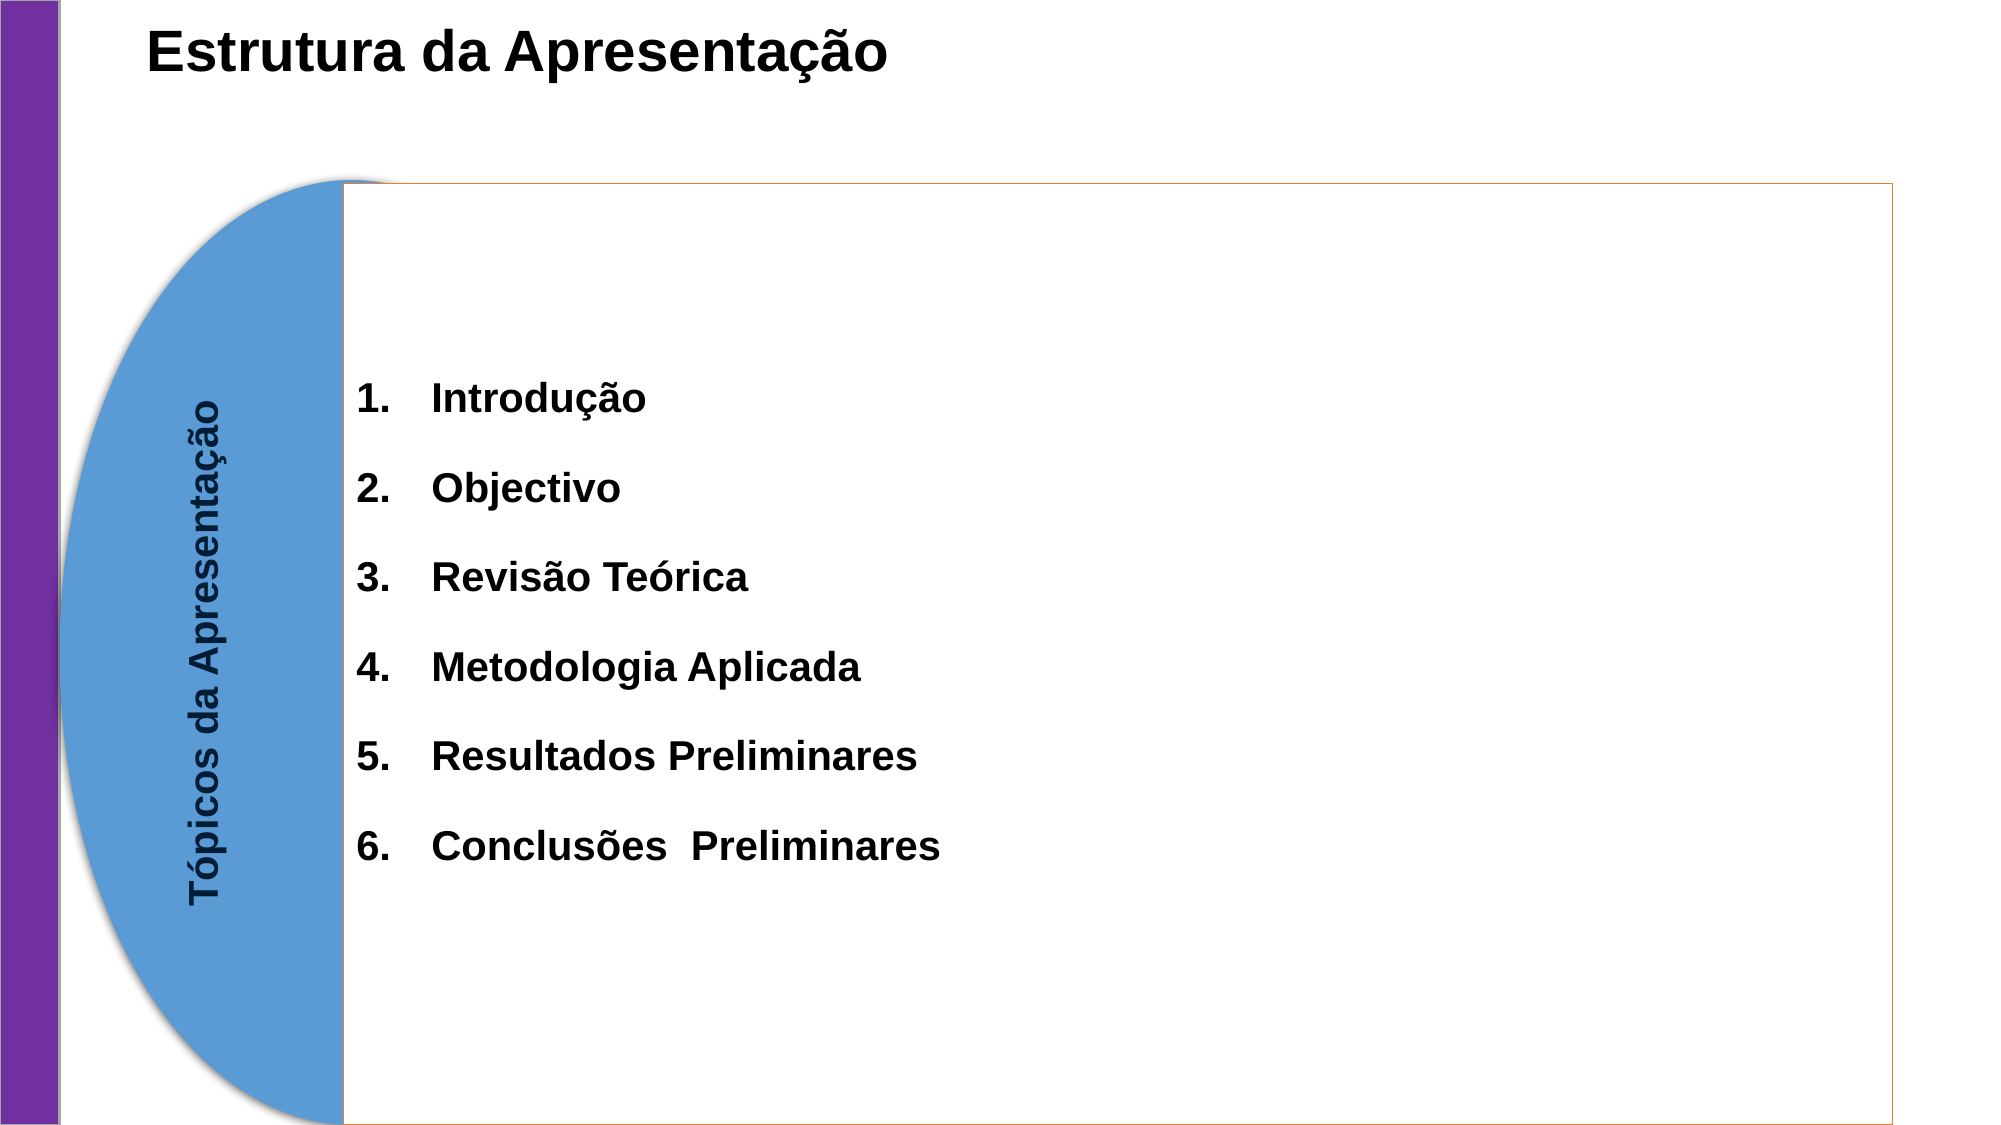

Estrutura da Apresentação

Introdução
Objectivo
Revisão Teórica
Metodologia Aplicada
Resultados Preliminares
Conclusões  Preliminares

Tópicos da Apresentação
2